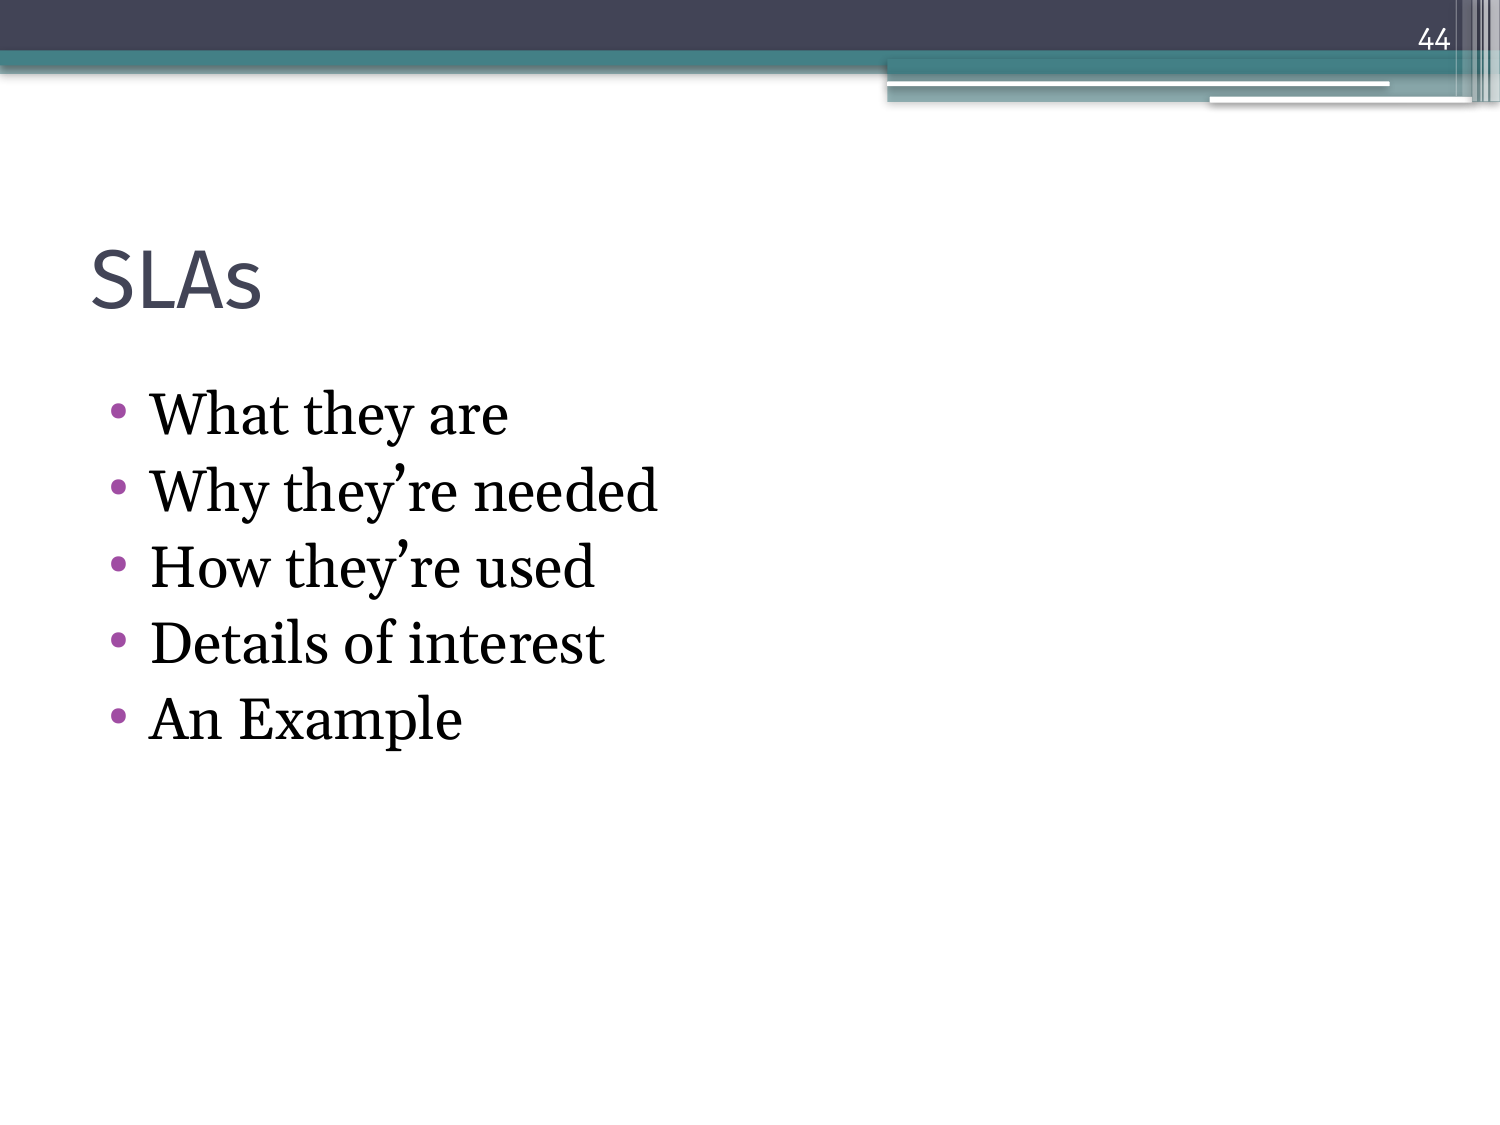

44
# SLAs
What they are
Why they’re needed
How they’re used
Details of interest
An Example